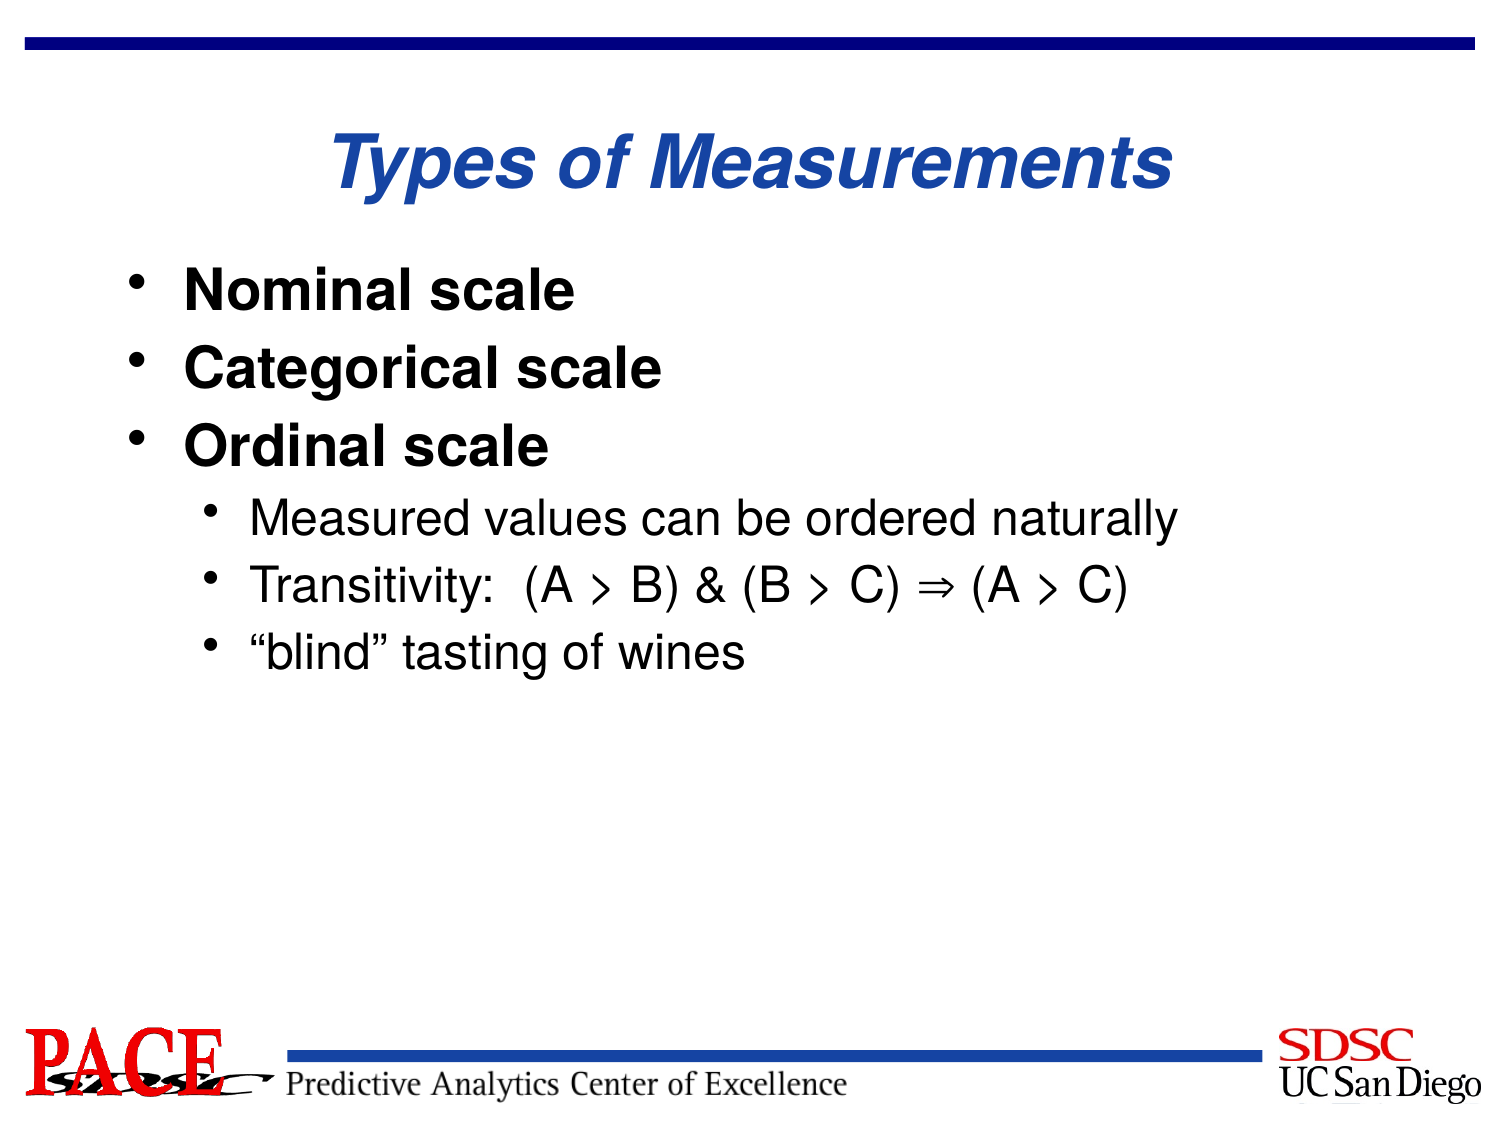

# Types of Measurements
Nominal scale
Categorical scale
Ordinal scale
Measured values can be ordered naturally
Transitivity:  (A > B) & (B > C) ⇒ (A > C)
“blind” tasting of wines